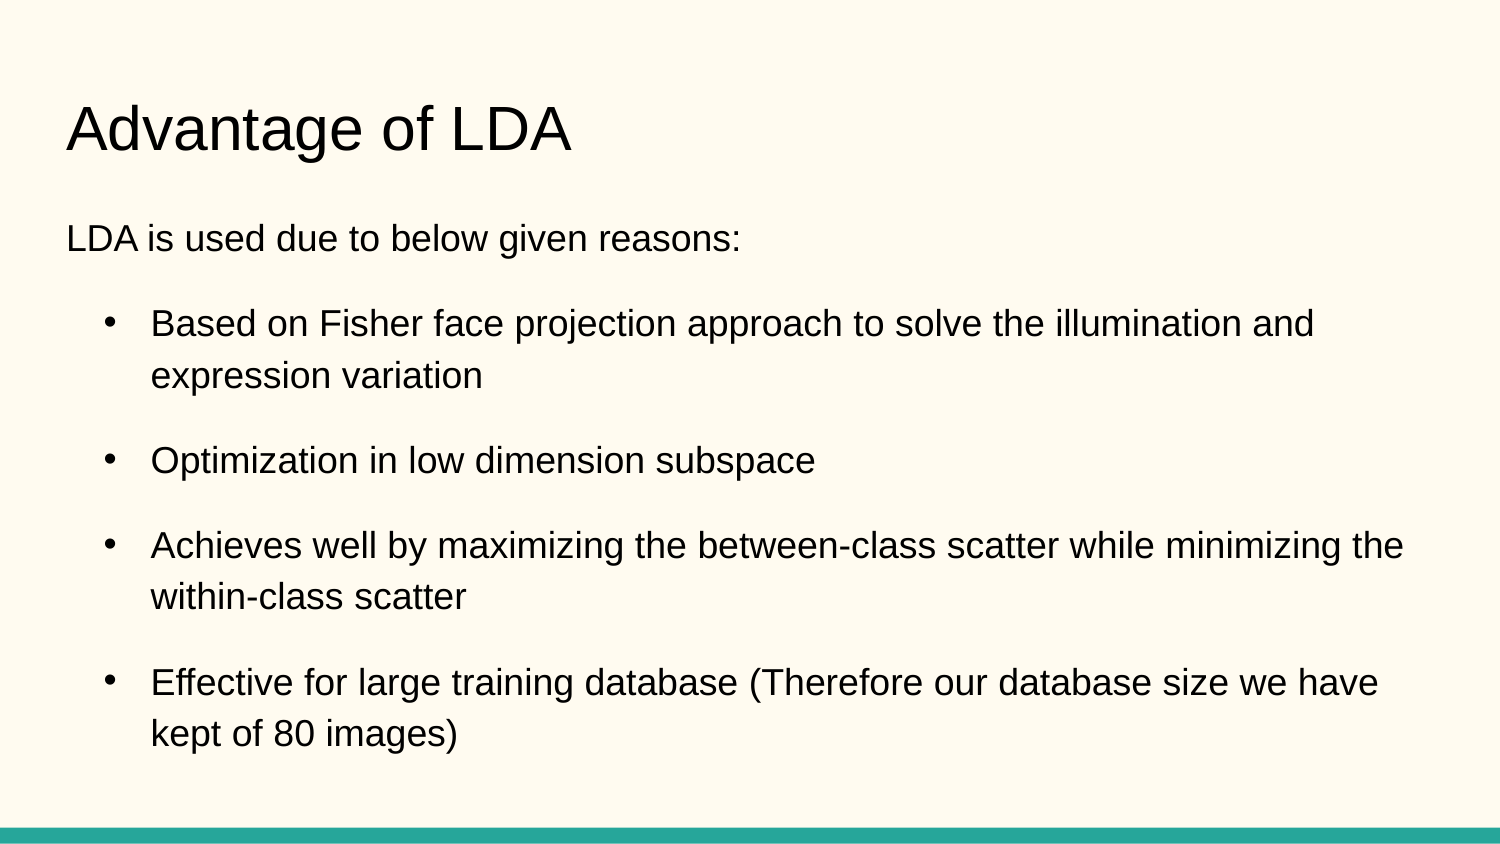

# Advantage of LDA
LDA is used due to below given reasons:
Based on Fisher face projection approach to solve the illumination and expression variation
Optimization in low dimension subspace
Achieves well by maximizing the between-class scatter while minimizing the within-class scatter
Effective for large training database (Therefore our database size we have kept of 80 images)